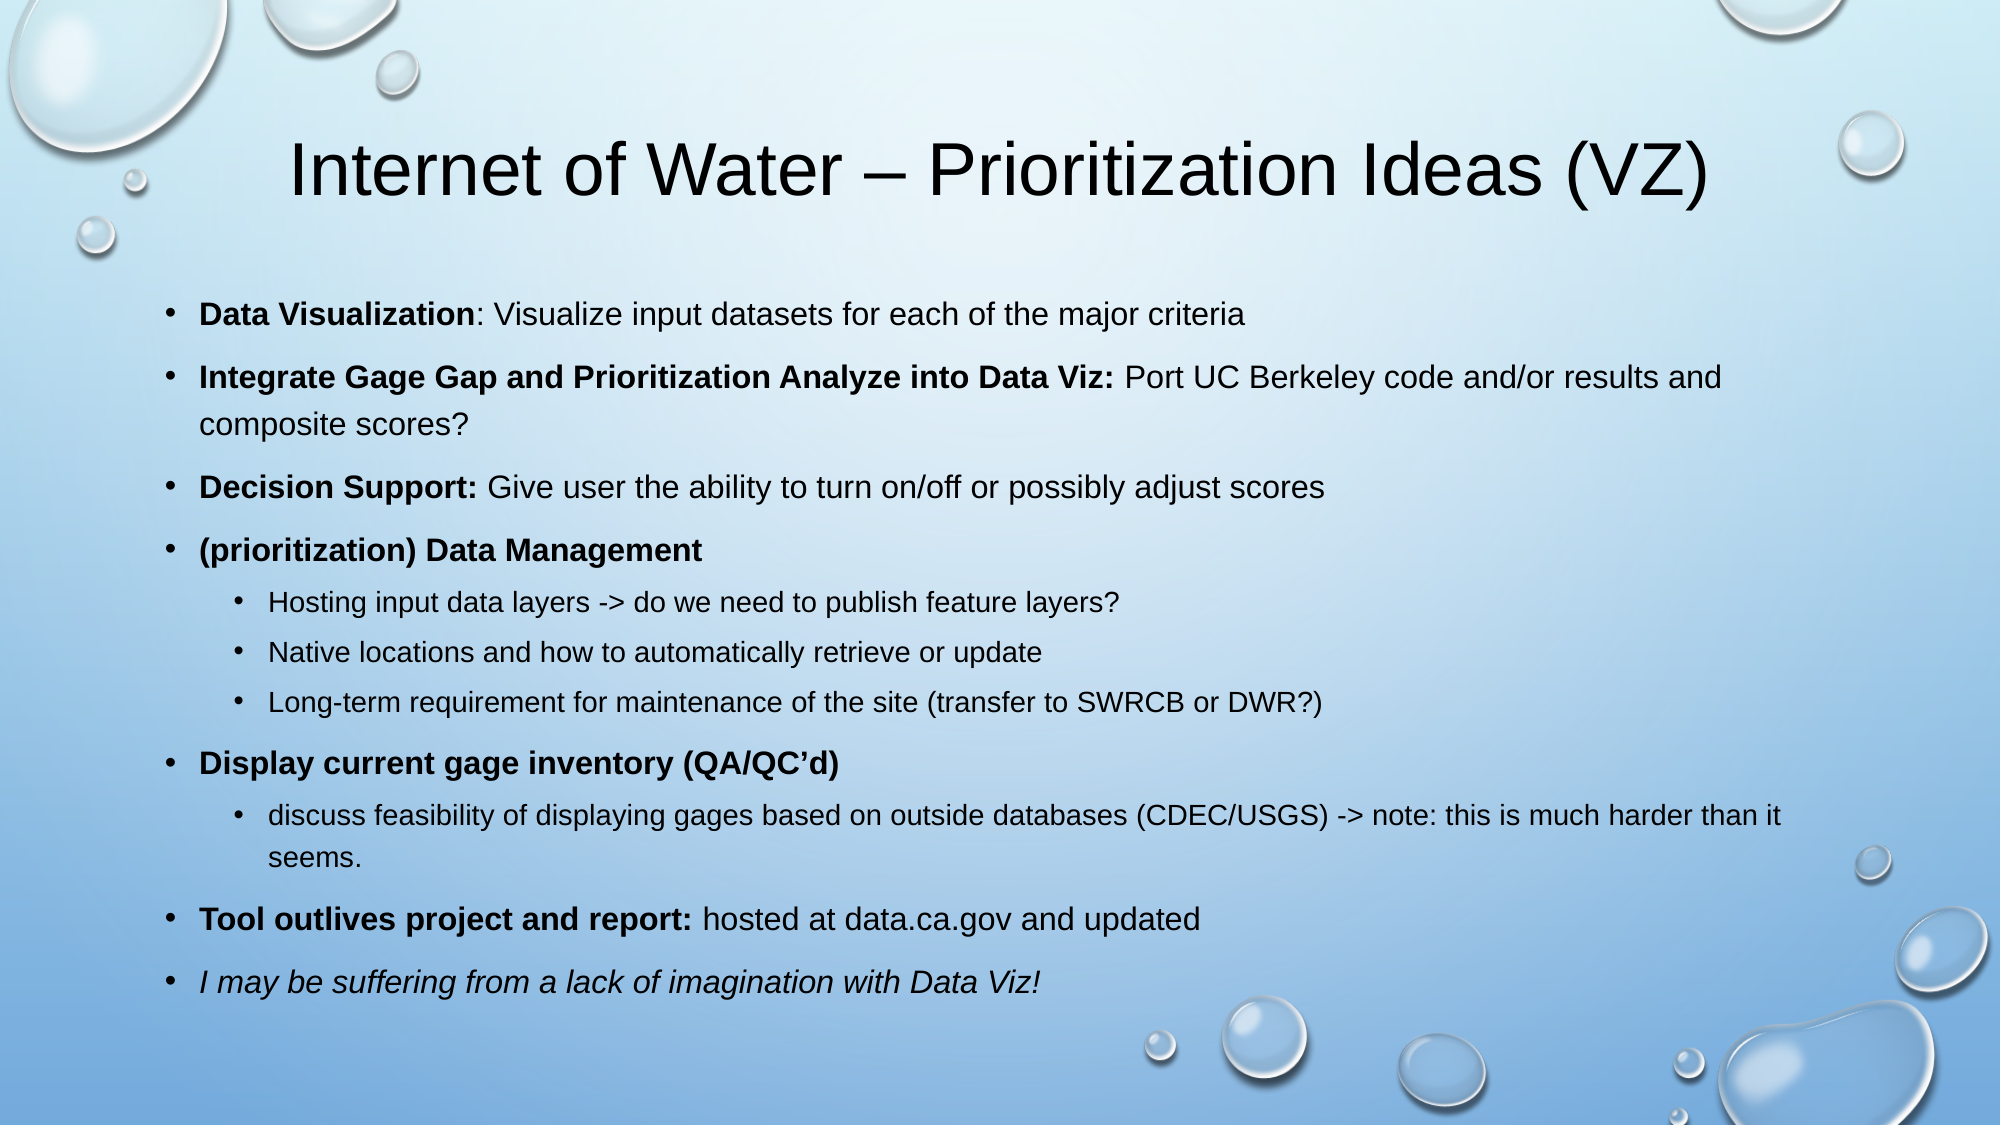

# Internet of Water – Prioritization Ideas (VZ)
Data Visualization: Visualize input datasets for each of the major criteria
Integrate Gage Gap and Prioritization Analyze into Data Viz: Port UC Berkeley code and/or results and composite scores?
Decision Support: Give user the ability to turn on/off or possibly adjust scores
(prioritization) Data Management
Hosting input data layers -> do we need to publish feature layers?
Native locations and how to automatically retrieve or update
Long-term requirement for maintenance of the site (transfer to SWRCB or DWR?)
Display current gage inventory (QA/QC’d)
discuss feasibility of displaying gages based on outside databases (CDEC/USGS) -> note: this is much harder than it seems.
Tool outlives project and report: hosted at data.ca.gov and updated
I may be suffering from a lack of imagination with Data Viz!